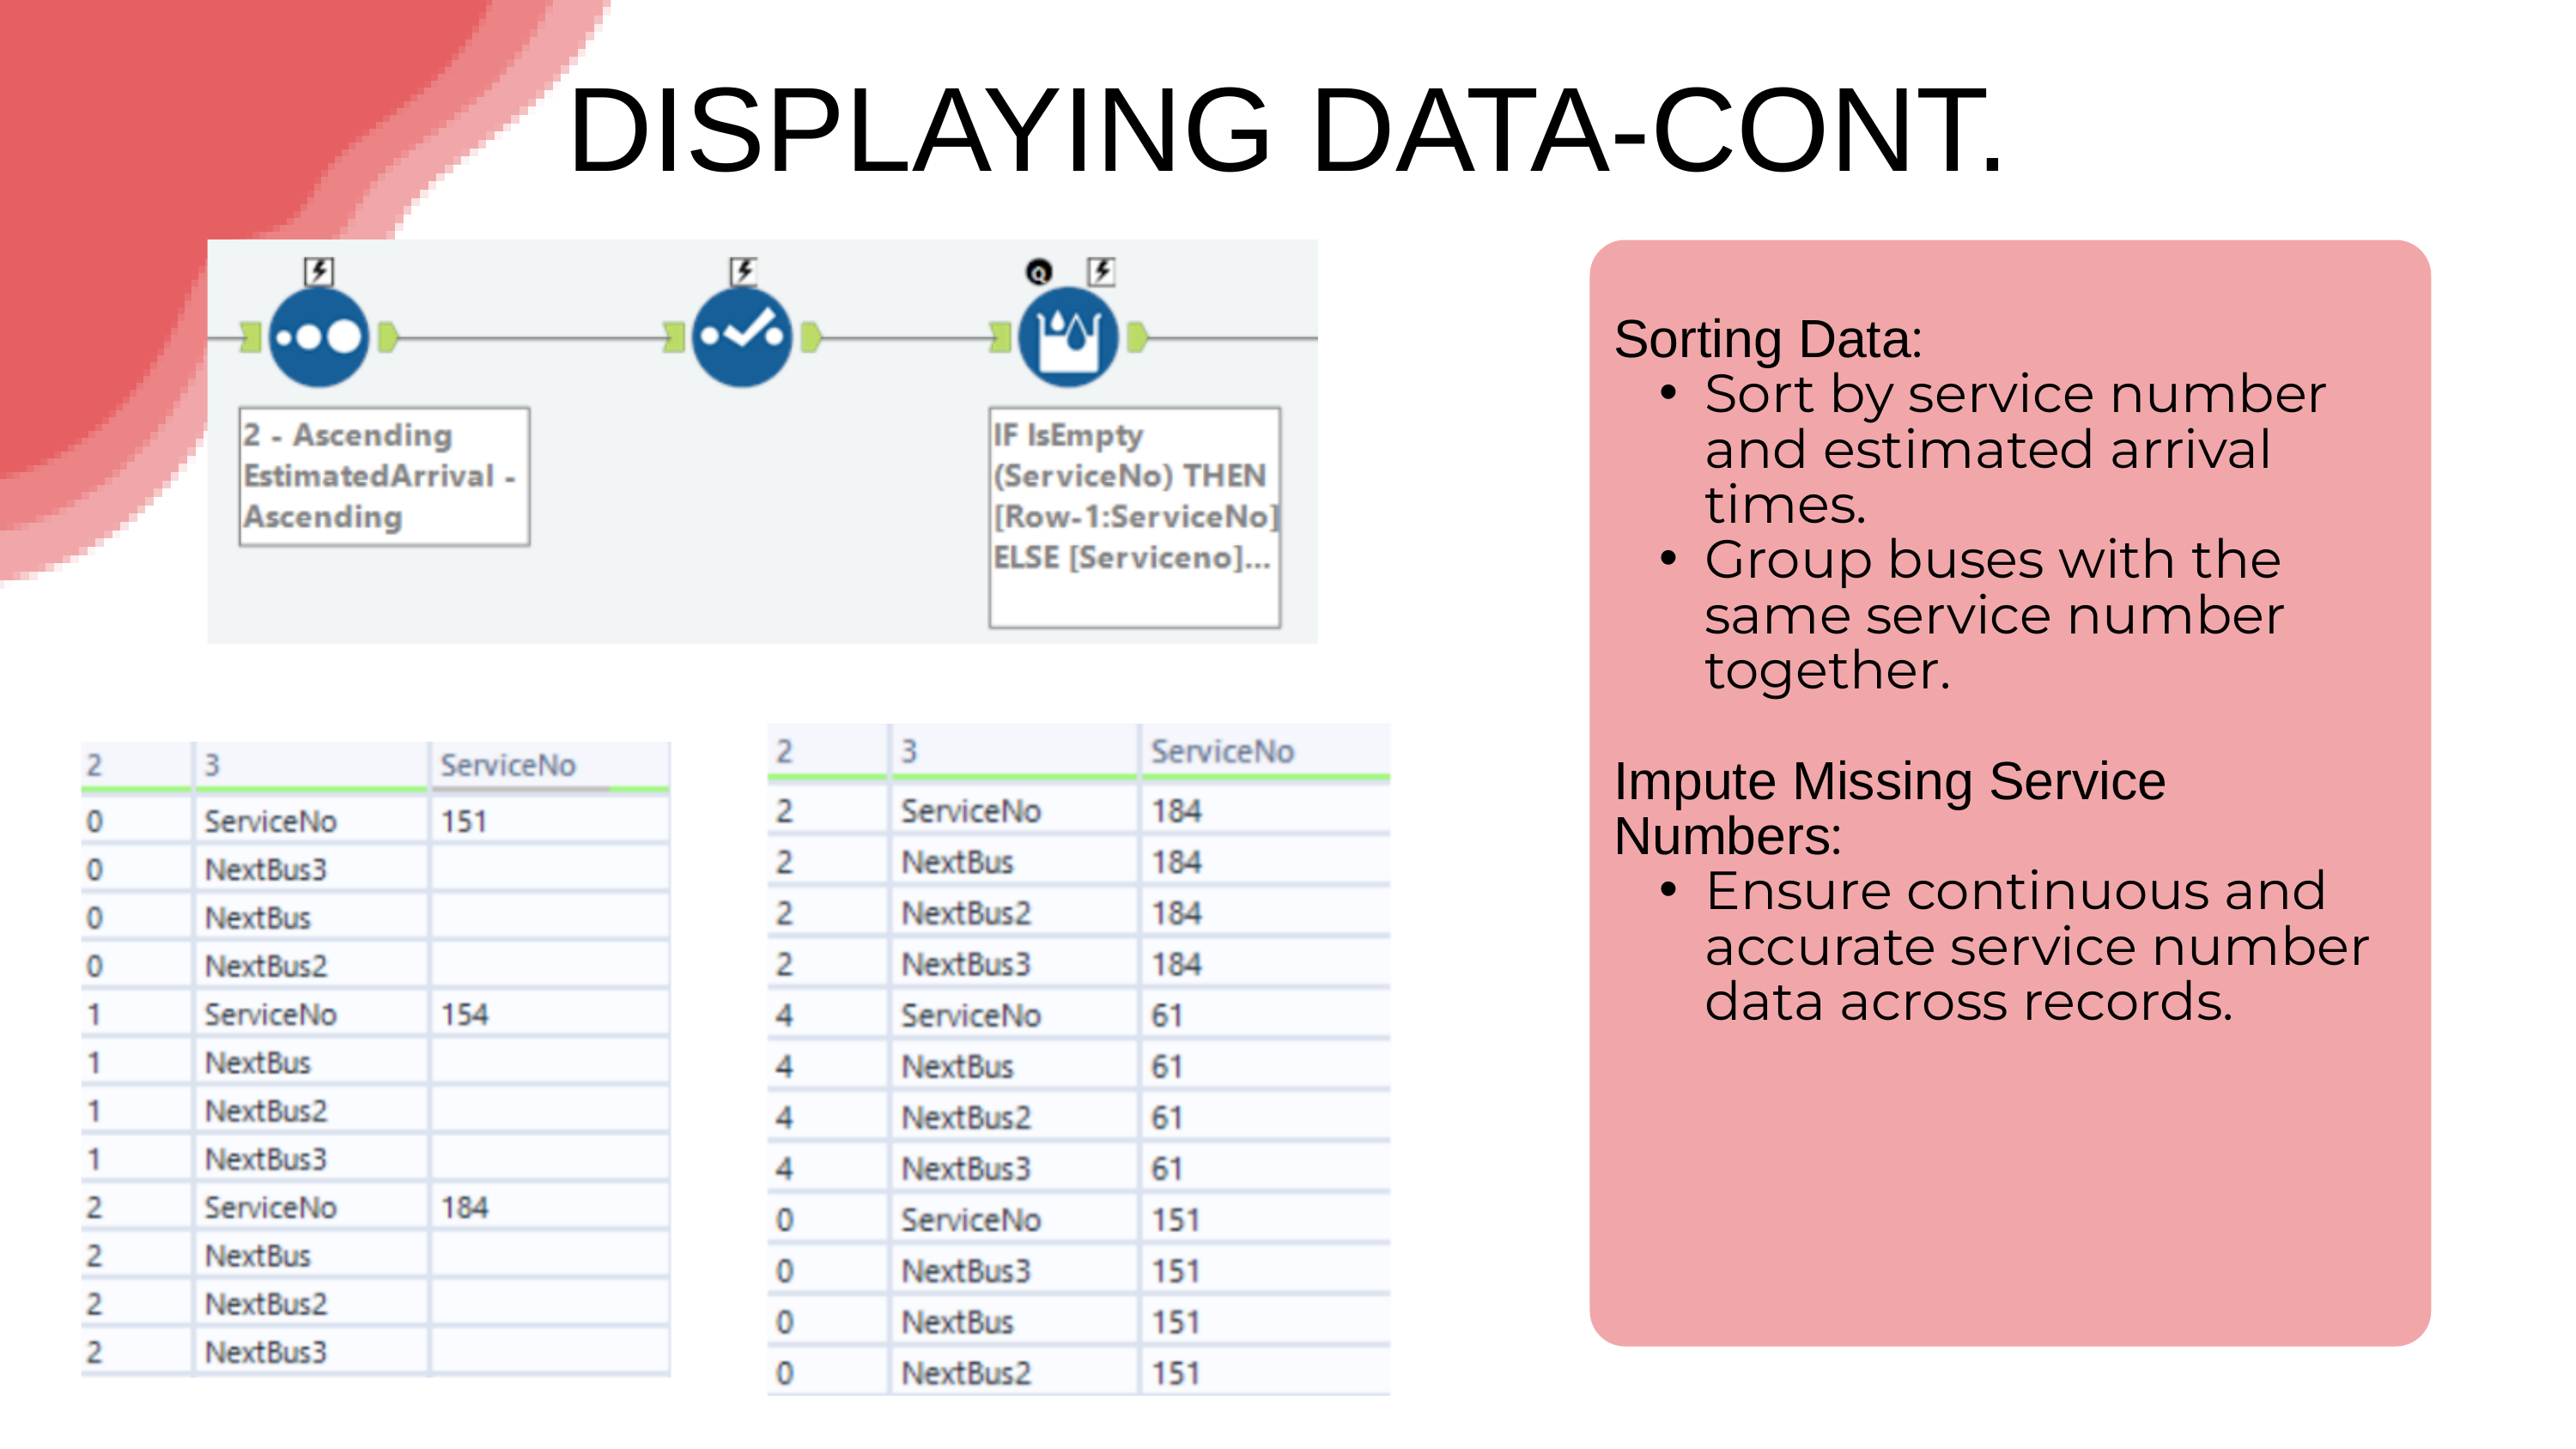

DISPLAYING DATA-CONT.

Sorting Data:
Sort by service number and estimated arrival times.
Group buses with the same service number together.

Impute Missing Service Numbers:
Ensure continuous and accurate service number data across records.